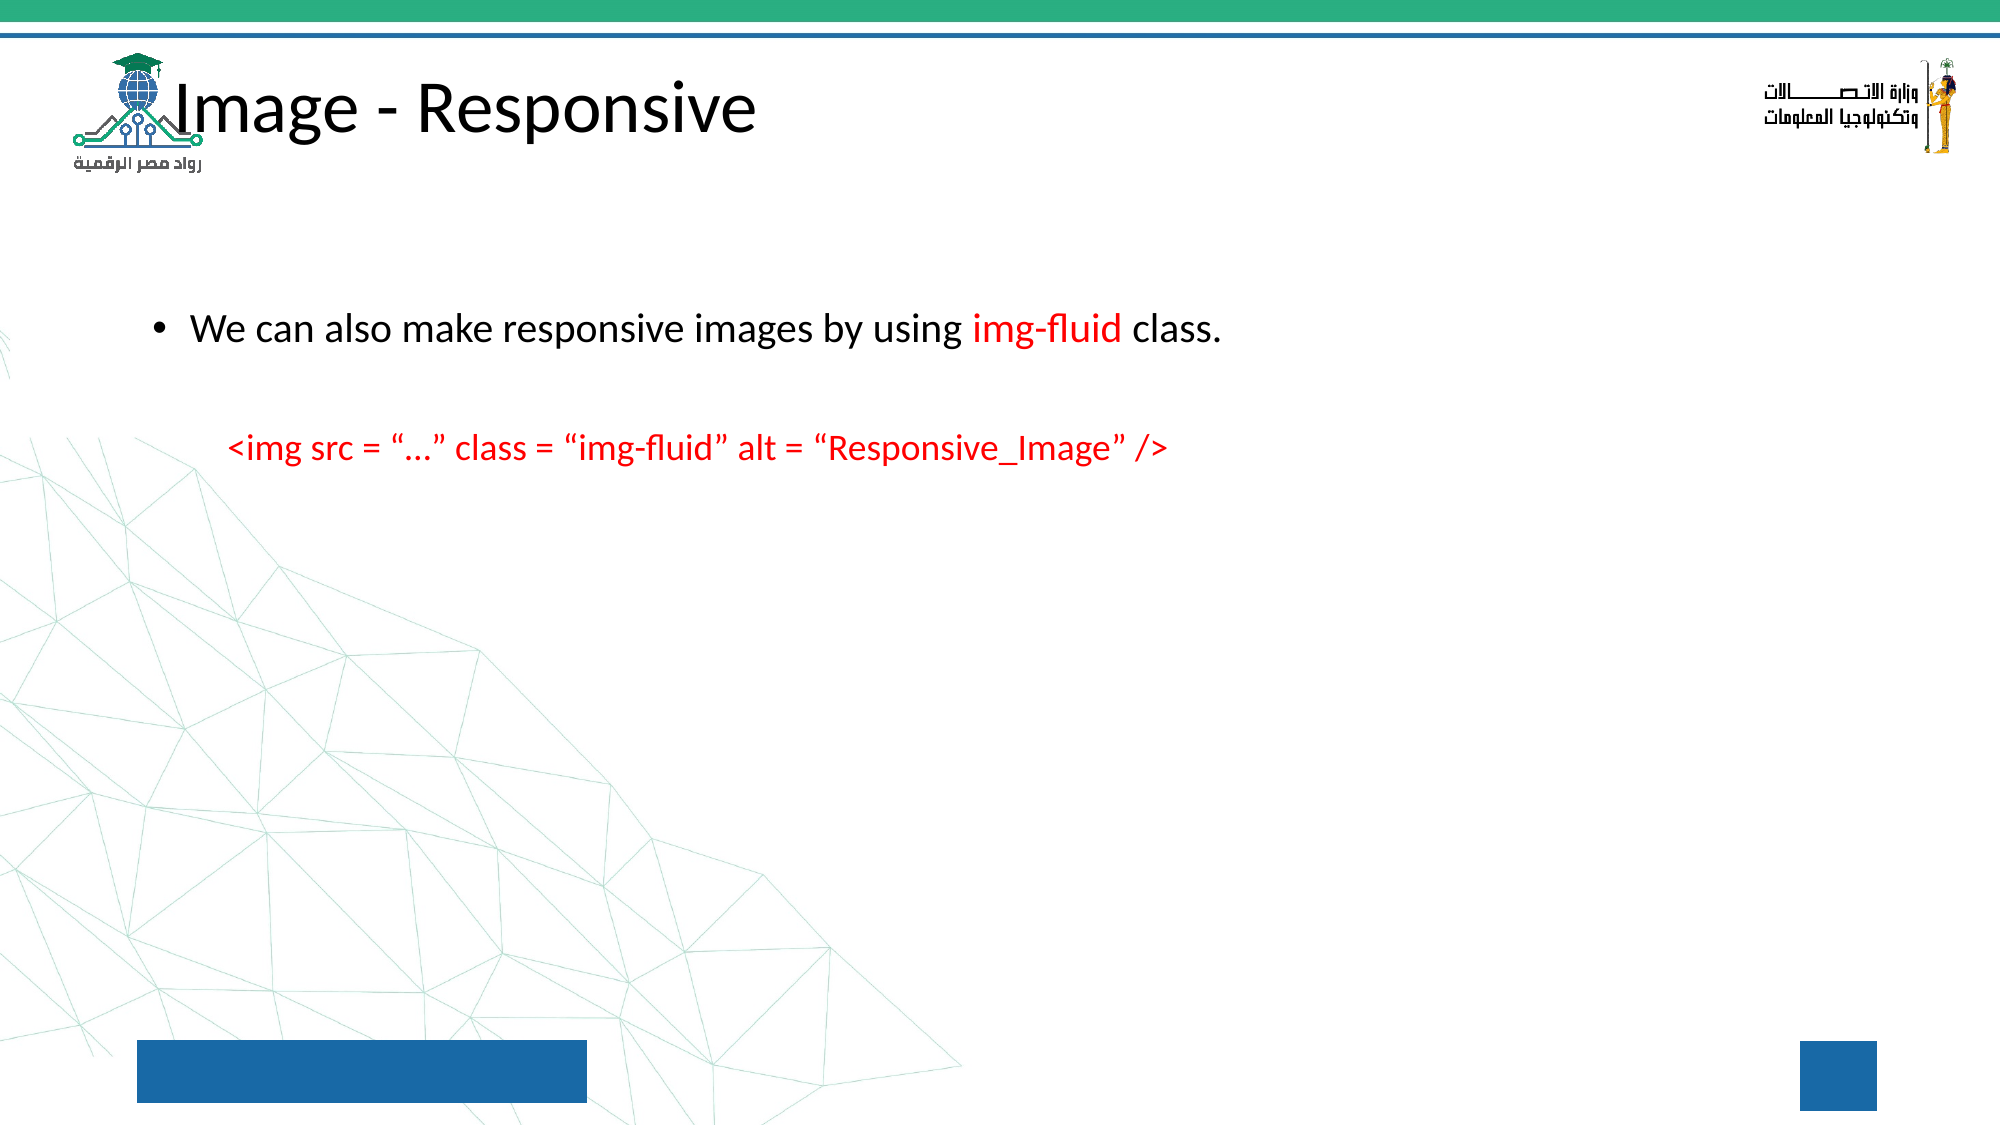

# Image - Responsive
We can also make responsive images by using img-fluid class.

<img src = “…” class = “img-fluid” alt = “Responsive_Image” />